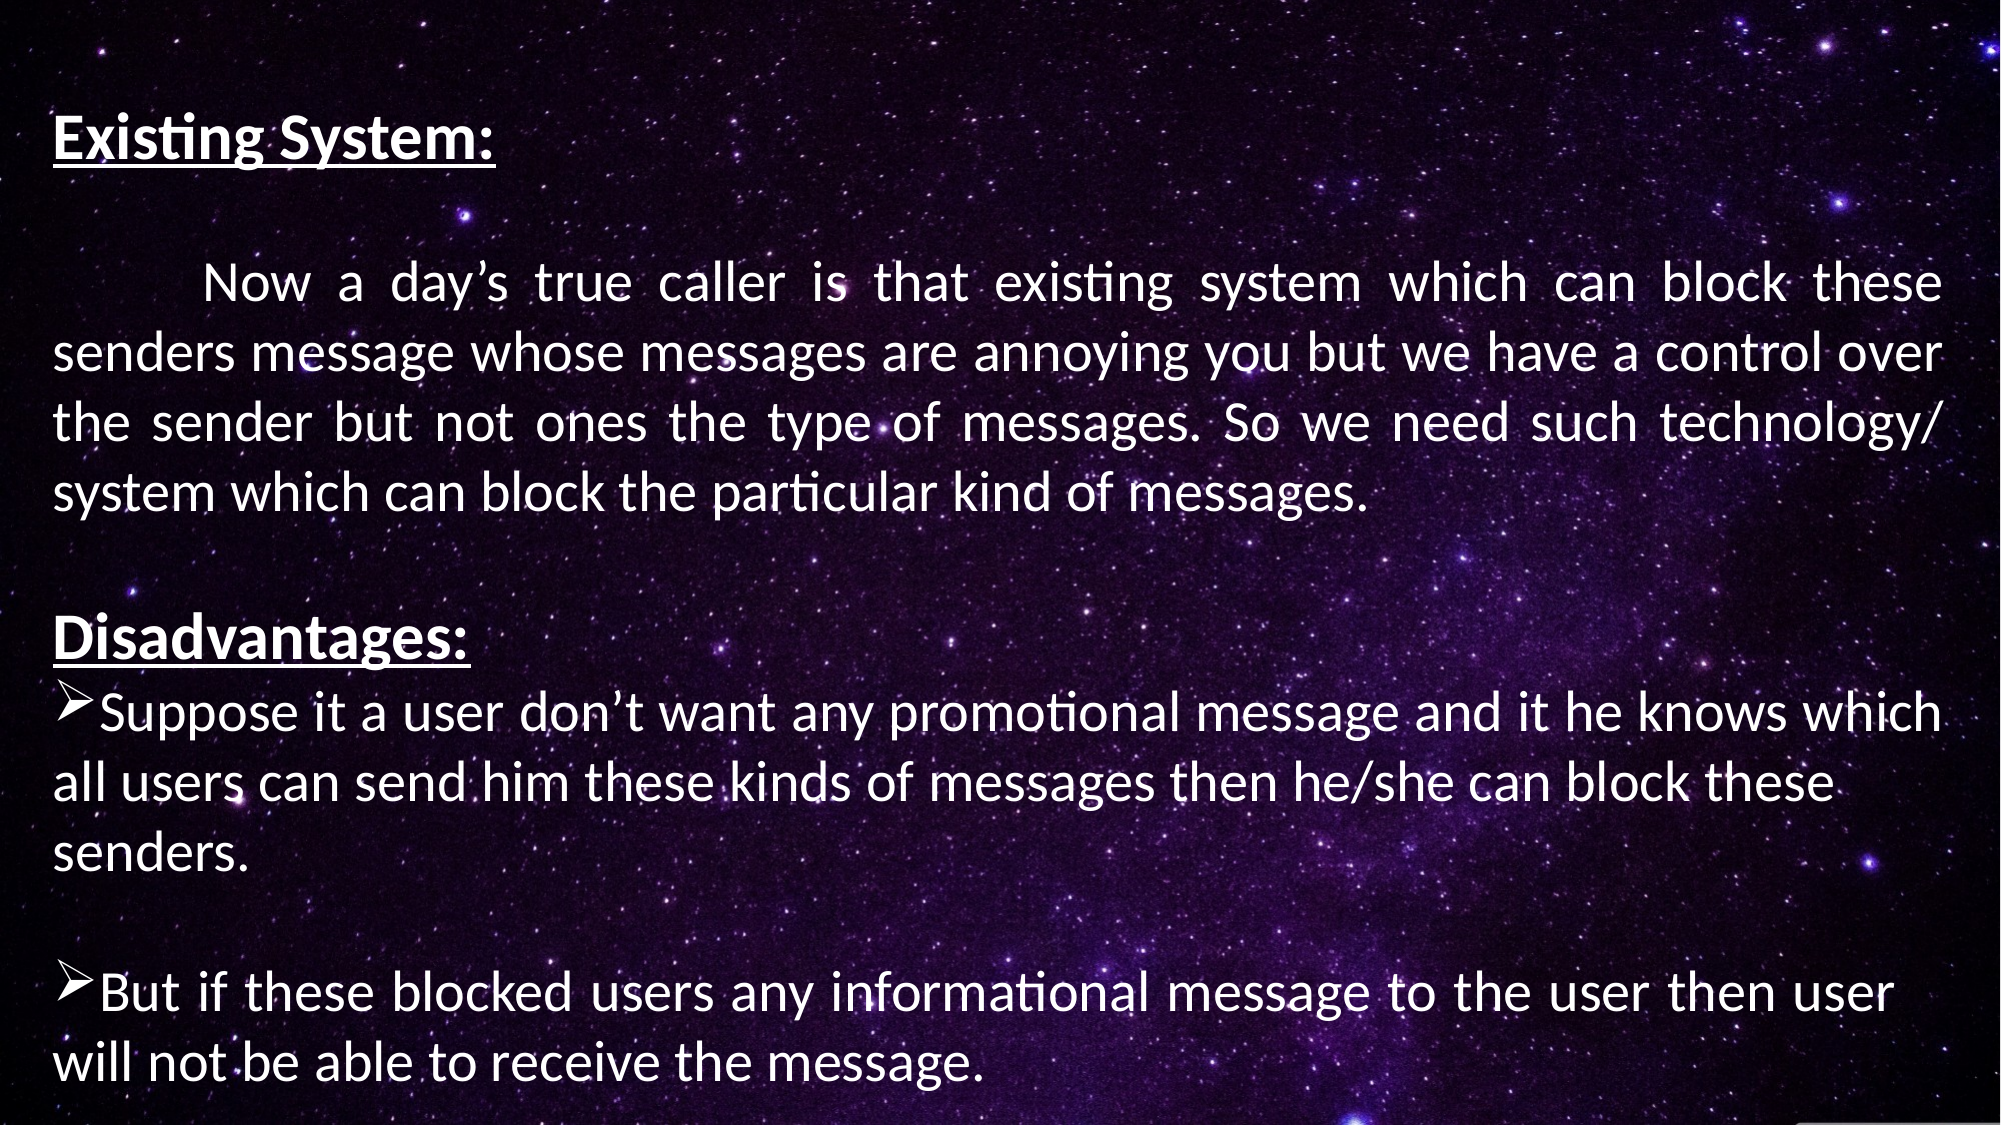

Existing System:

	Now a day’s true caller is that existing system which can block these senders message whose messages are annoying you but we have a control over the sender but not ones the type of messages. So we need such technology/system which can block the particular kind of messages.

Disadvantages:
Suppose it a user don’t want any promotional message and it he knows which all users can send him these kinds of messages then he/she can block these         senders.

But if these blocked users any informational message to the user then user    will not be able to receive the message.